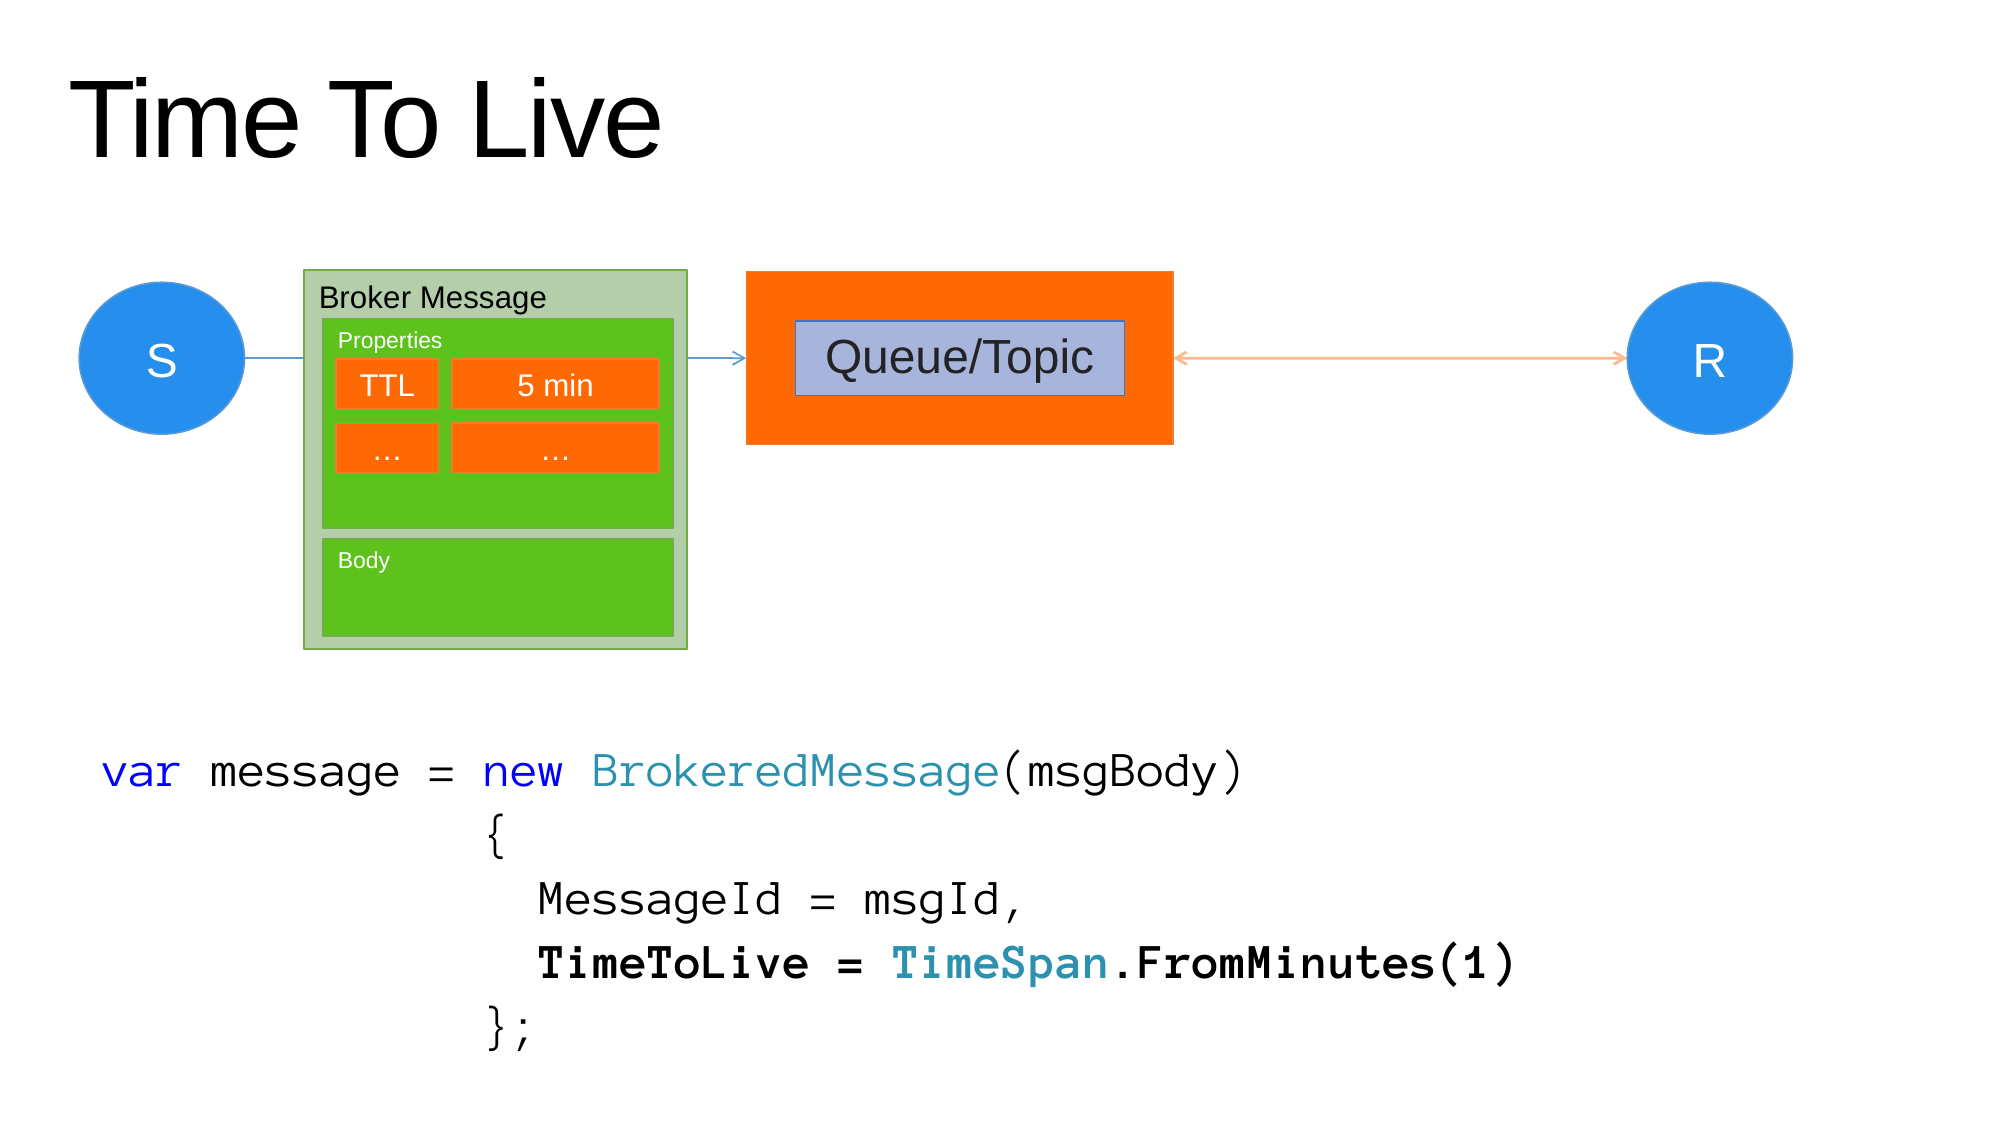

# Time To Live
Broker Message
Properties
5 min
TTL
…
…
Body

S
R
Queue/Topic
var message = new BrokeredMessage(msgBody)
              {
                MessageId = msgId,
                TimeToLive = TimeSpan.FromMinutes(1)
              };